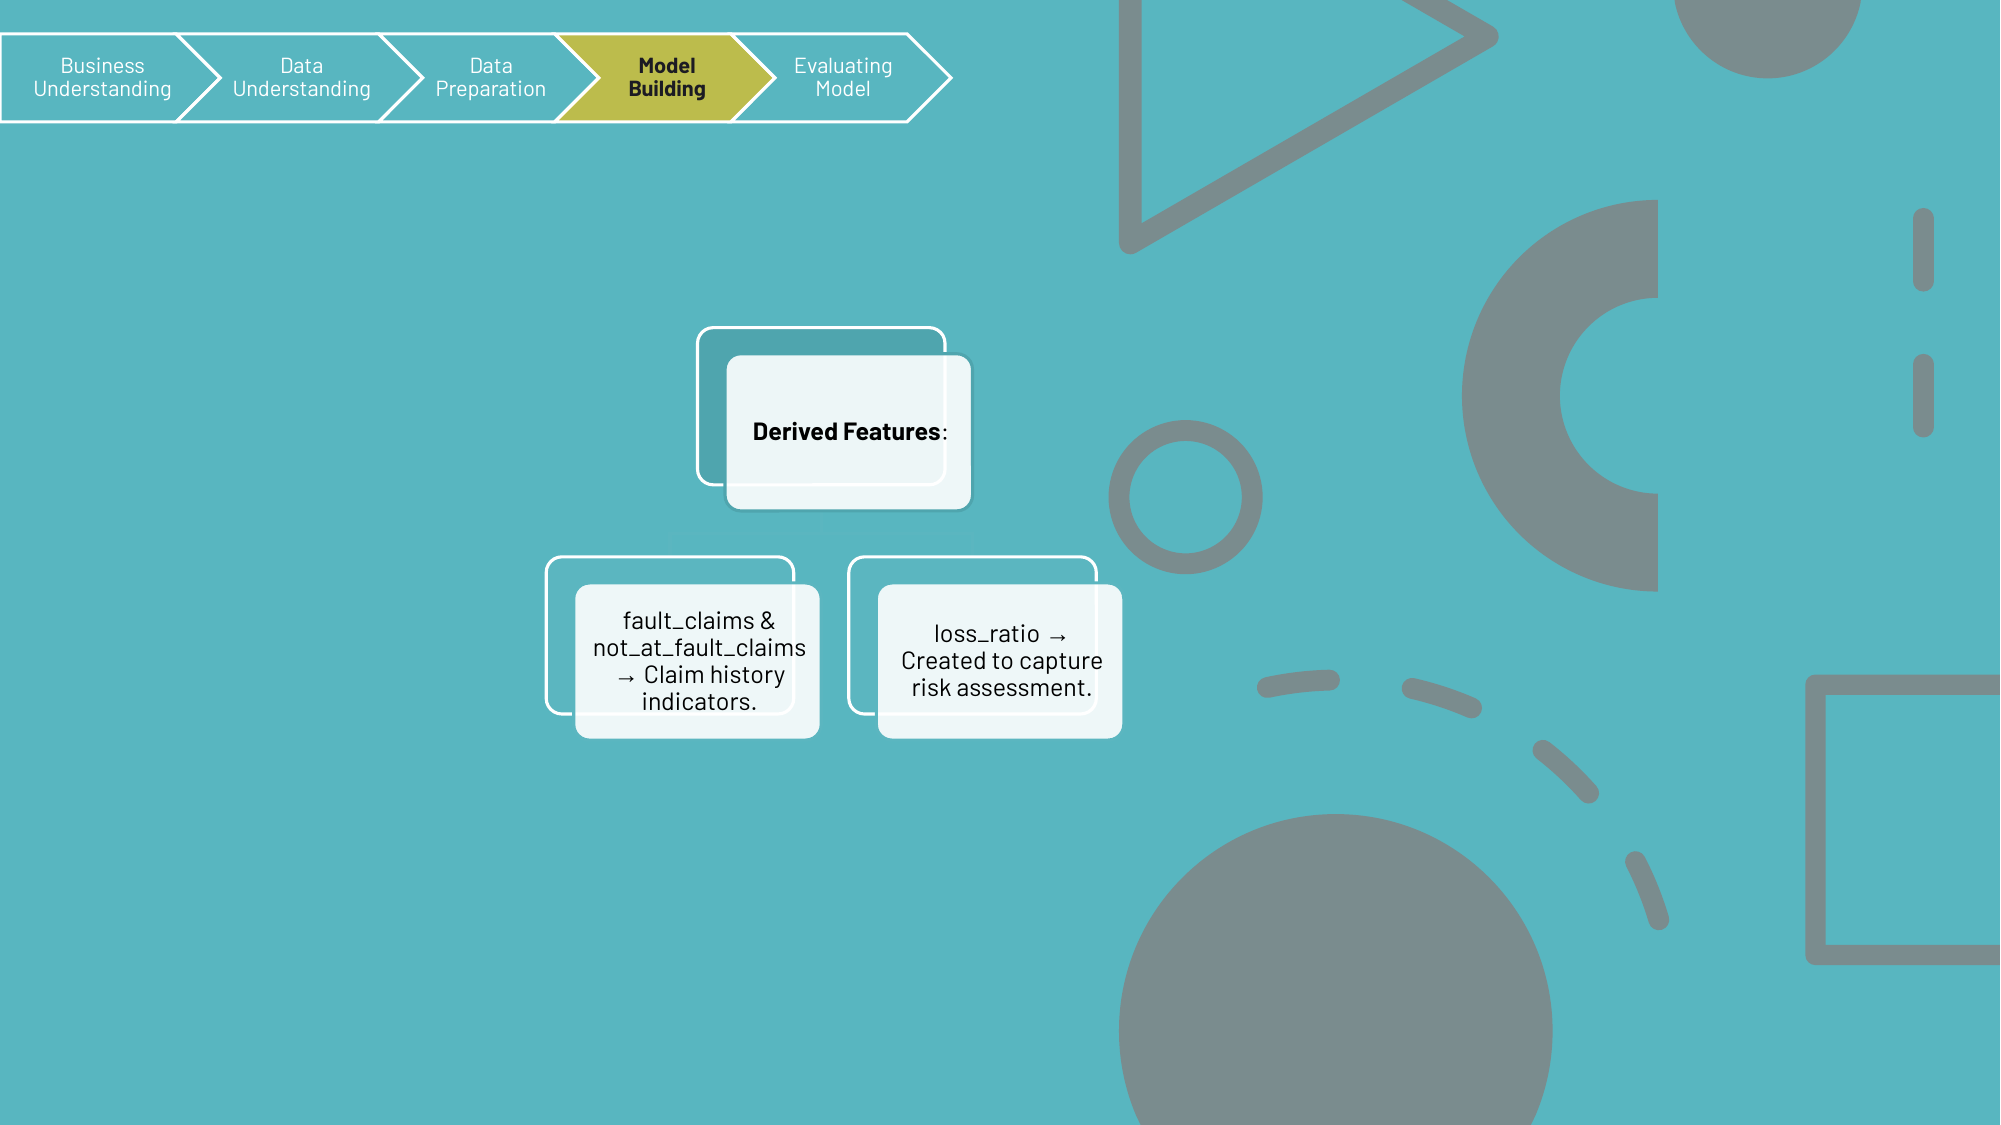

Business Understanding
Data Understanding
Data Preparation
Model Building
Evaluating Model

Derived Features:
fault_claims & not_at_fault_claims → Claim history indicators.
loss_ratio → Created to capture risk assessment.